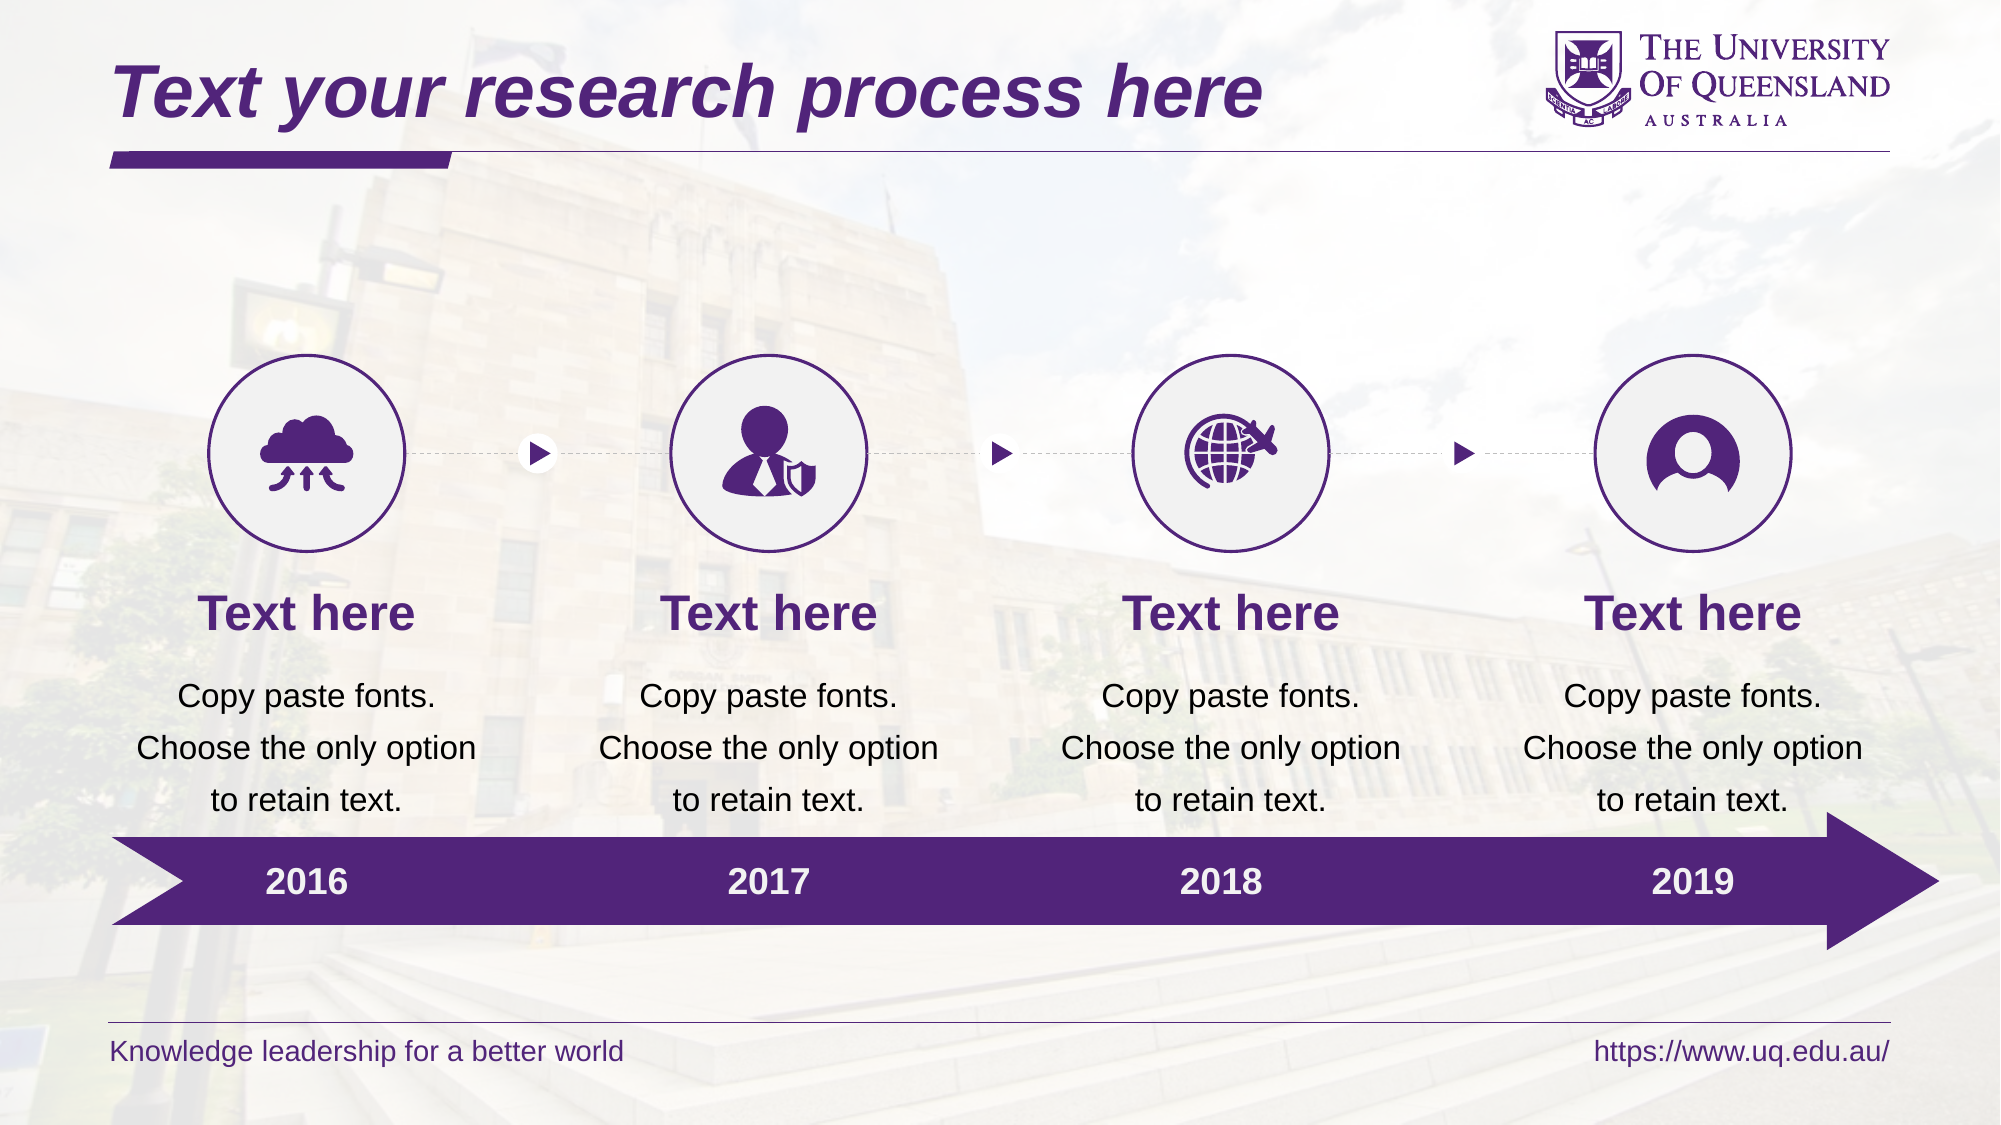

# Text your research process here

Text here
Text here
Text here
Text here
Copy paste fonts. Choose the only option to retain text.
Copy paste fonts. Choose the only option to retain text.
Copy paste fonts. Choose the only option to retain text.
Copy paste fonts. Choose the only option to retain text.

2016
2017
2018
2019